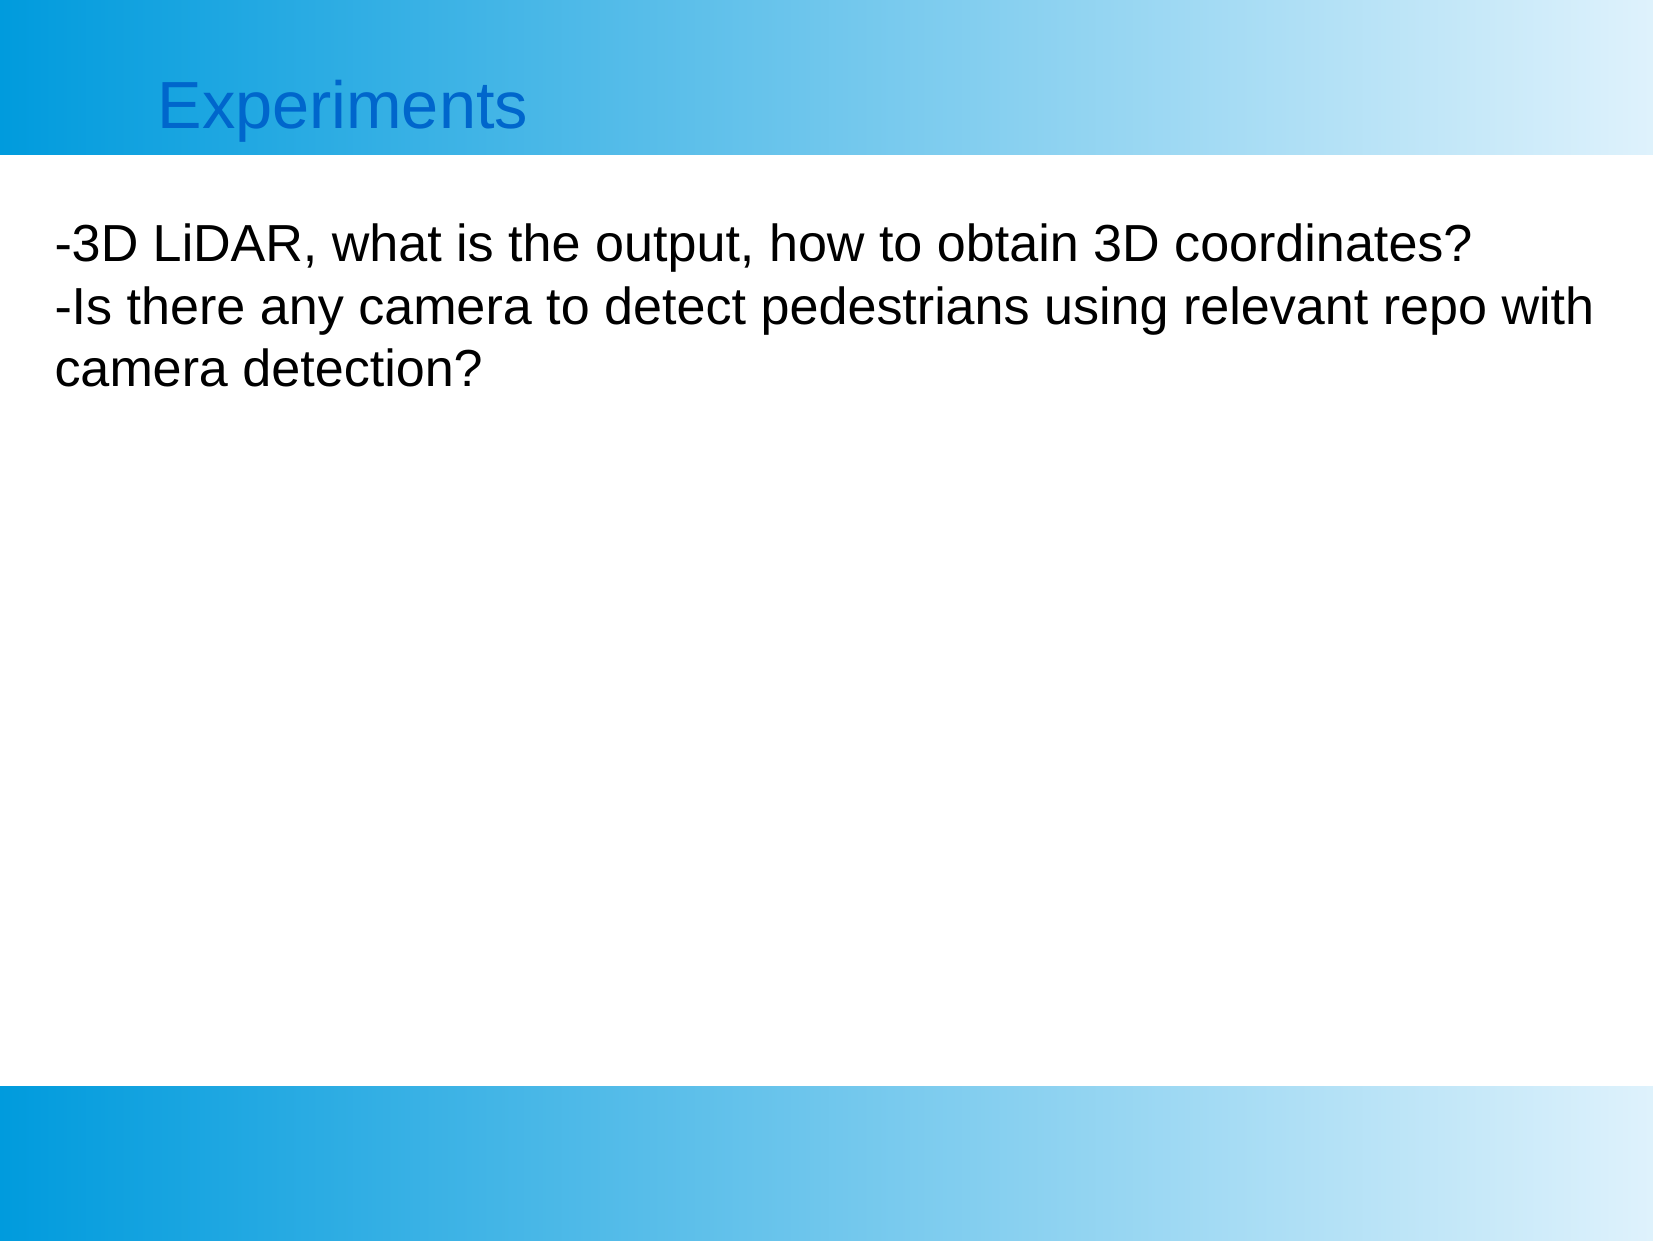

Experiments
-3D LiDAR, what is the output, how to obtain 3D coordinates?
-Is there any camera to detect pedestrians using relevant repo with camera detection?